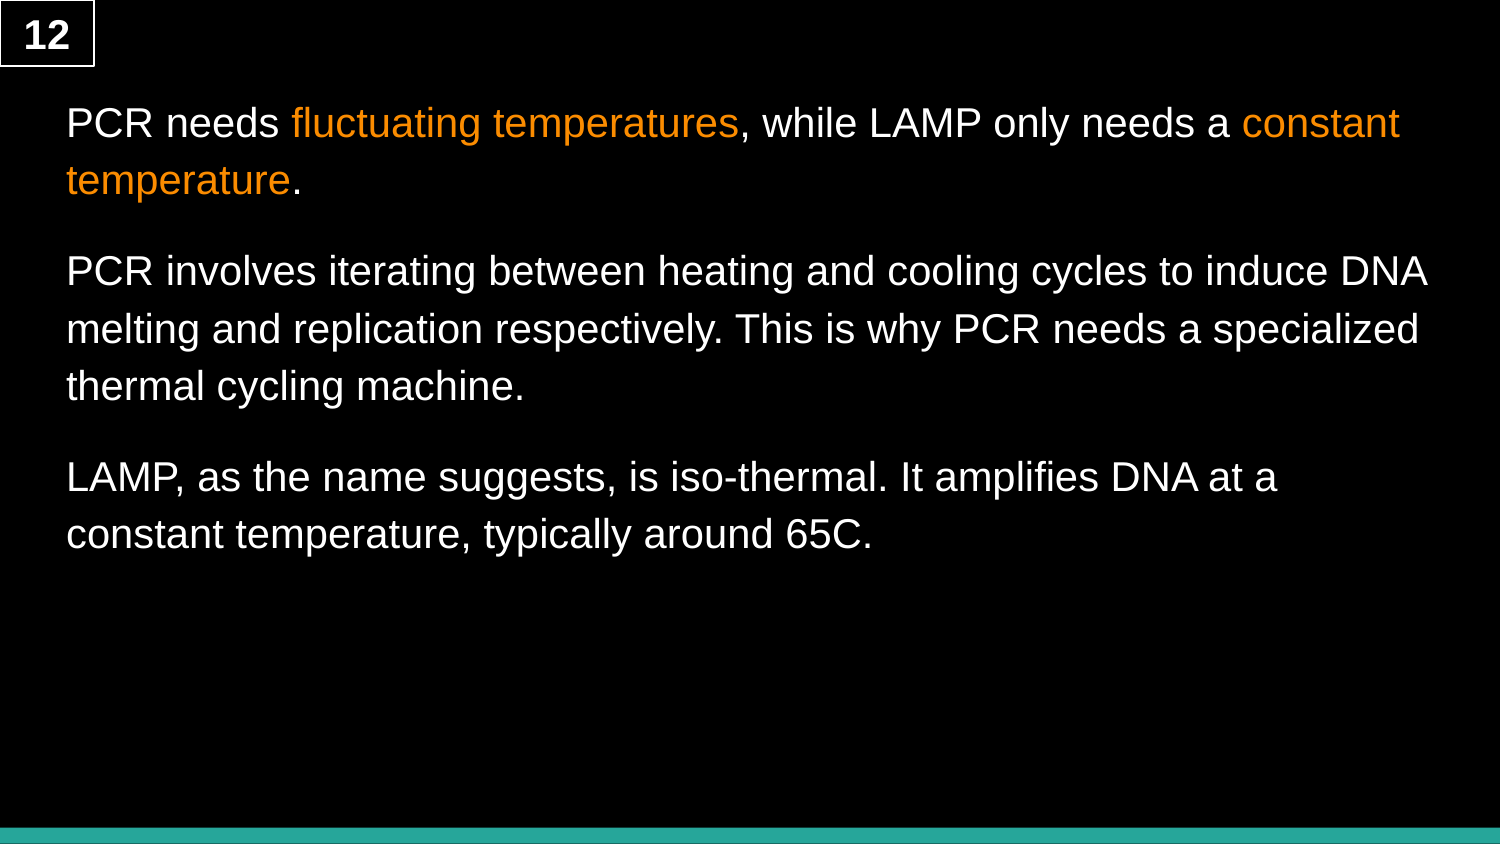

12
# PCR needs fluctuating temperatures, while LAMP only needs a constant temperature.
PCR involves iterating between heating and cooling cycles to induce DNA melting and replication respectively. This is why PCR needs a specialized thermal cycling machine.
LAMP, as the name suggests, is iso-thermal. It amplifies DNA at a constant temperature, typically around 65C.